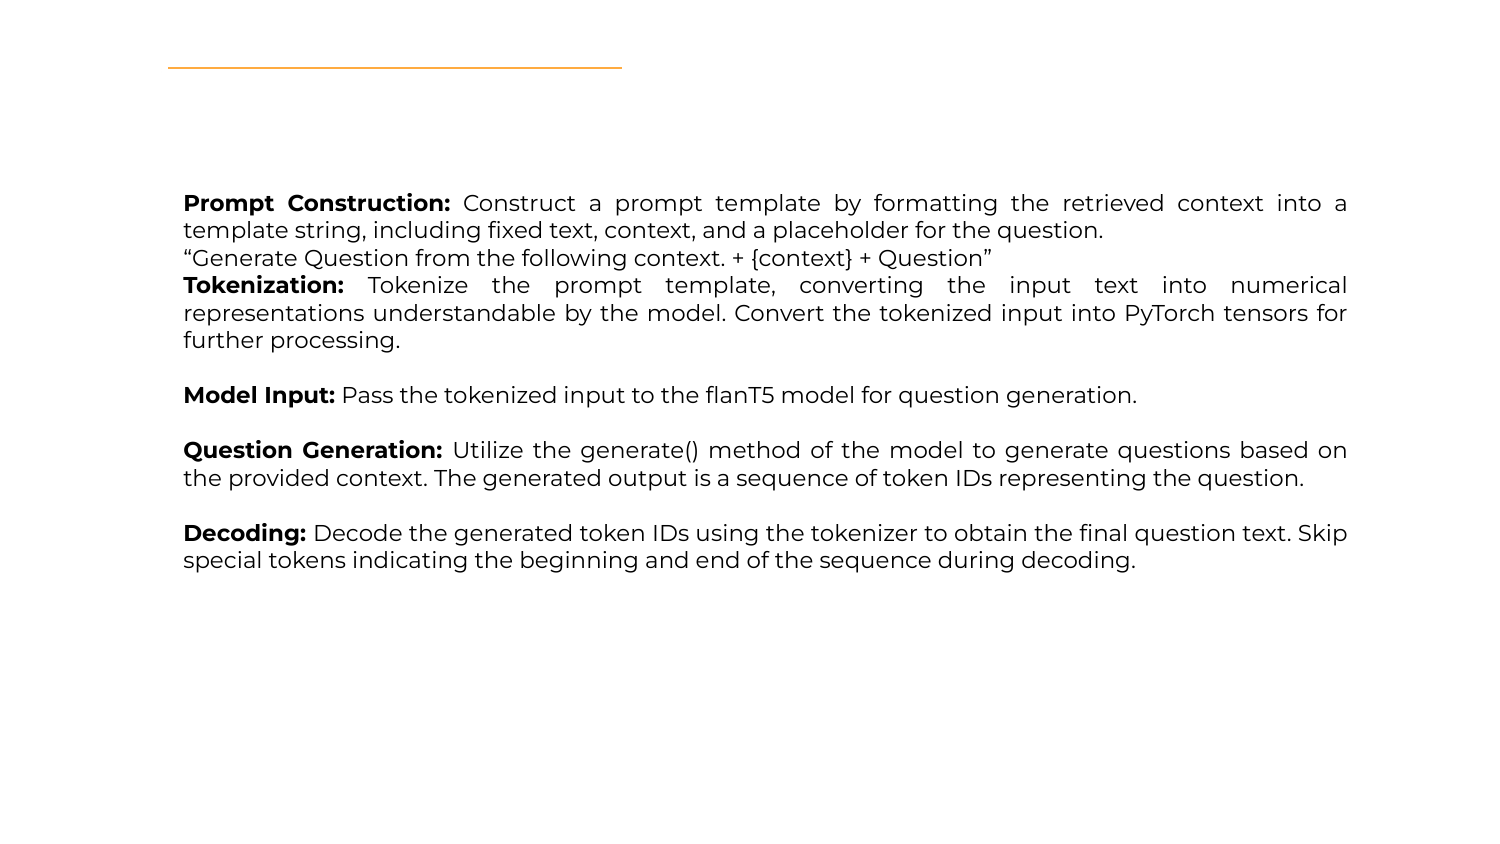

Prompt Construction: Construct a prompt template by formatting the retrieved context into a template string, including fixed text, context, and a placeholder for the question.
“Generate Question from the following context. + {context} + Question”
Tokenization: Tokenize the prompt template, converting the input text into numerical representations understandable by the model. Convert the tokenized input into PyTorch tensors for further processing.

Model Input: Pass the tokenized input to the flanT5 model for question generation.

Question Generation: Utilize the generate() method of the model to generate questions based on the provided context. The generated output is a sequence of token IDs representing the question.

Decoding: Decode the generated token IDs using the tokenizer to obtain the final question text. Skip special tokens indicating the beginning and end of the sequence during decoding.